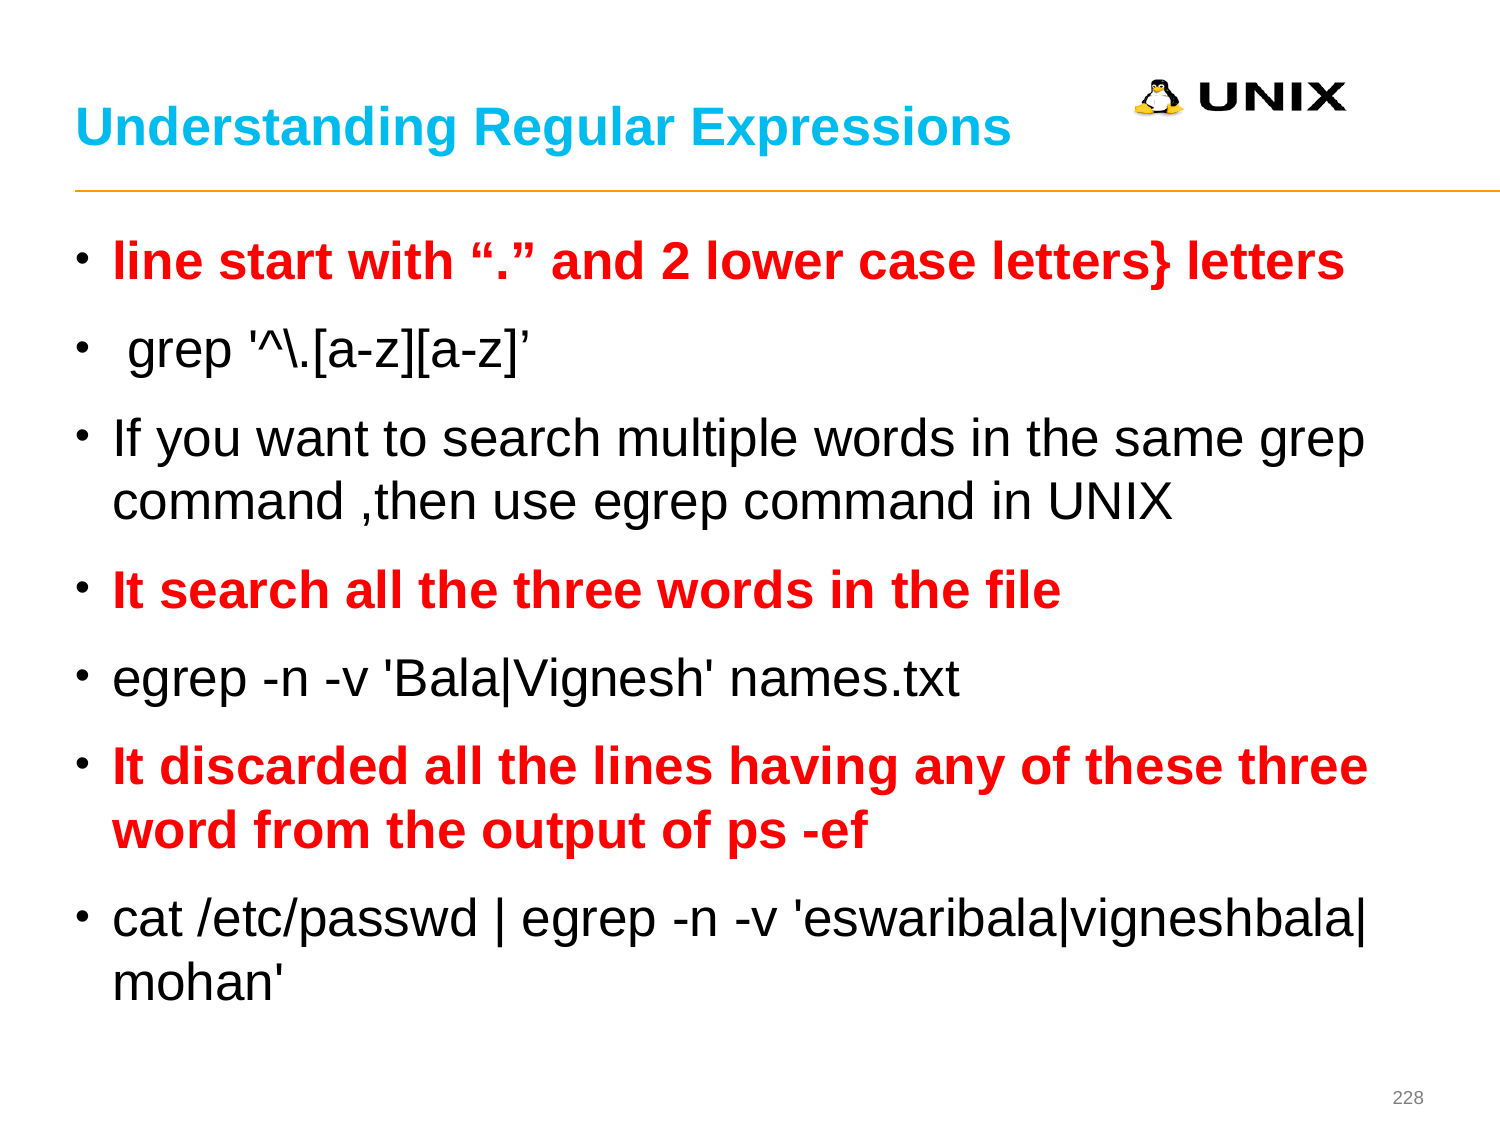

# Understanding Regular Expressions
line start with “.” and 2 lower case letters} letters
 grep '^\.[a-z][a-z]’
If you want to search multiple words in the same grep command ,then use egrep command in UNIX
It search all the three words in the file
egrep -n -v 'Bala|Vignesh' names.txt
It discarded all the lines having any of these three word from the output of ps -ef
cat /etc/passwd | egrep -n -v 'eswaribala|vigneshbala|mohan'